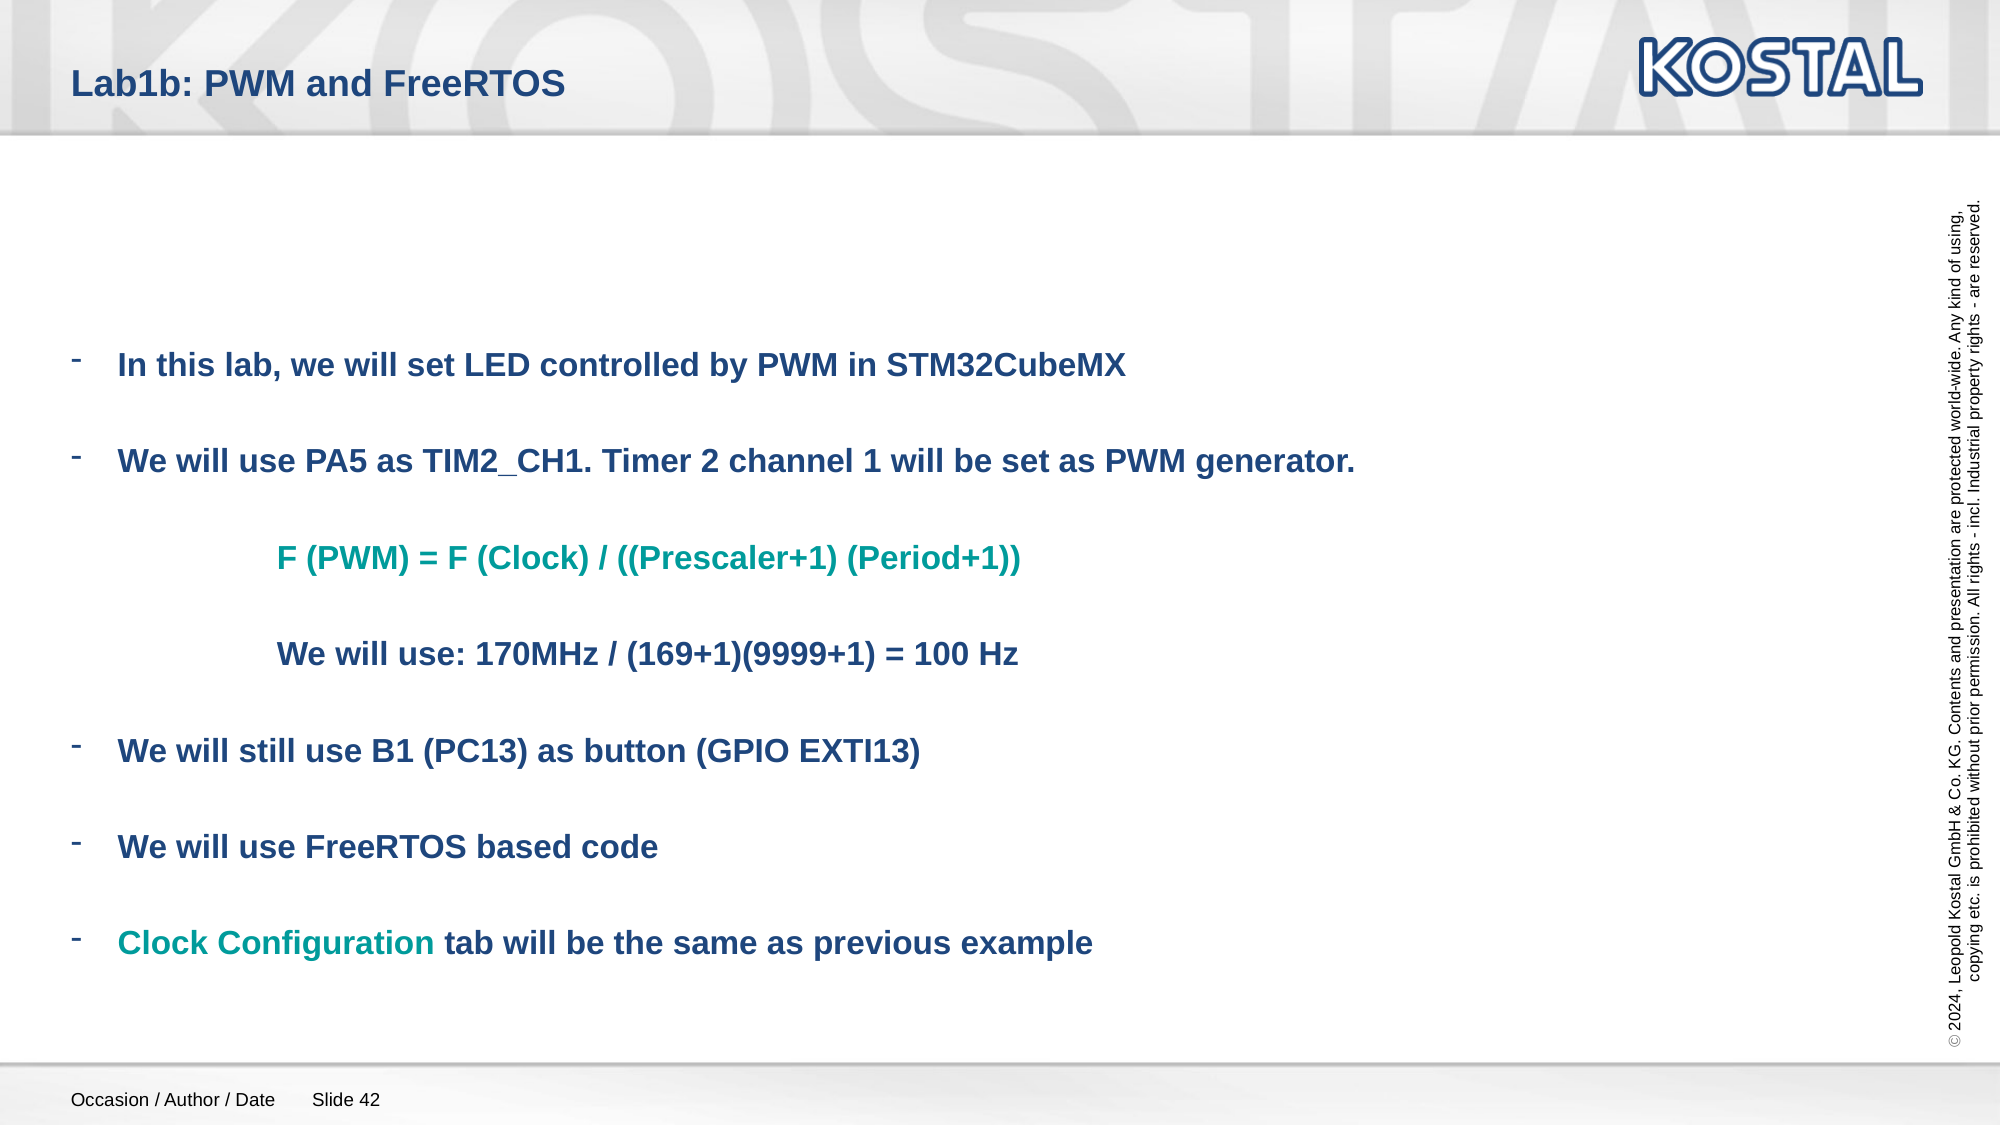

# Lab1b: PWM and FreeRTOS
In this lab, we will set LED controlled by PWM in STM32CubeMX

We will use PA5 as TIM2_CH1. Timer 2 channel 1 will be set as PWM generator.

	F (PWM) = F (Clock) / ((Prescaler+1) (Period+1))

	We will use: 170MHz / (169+1)(9999+1) = 100 Hz

We will still use B1 (PC13) as button (GPIO EXTI13)

We will use FreeRTOS based code

Clock Configuration tab will be the same as previous example